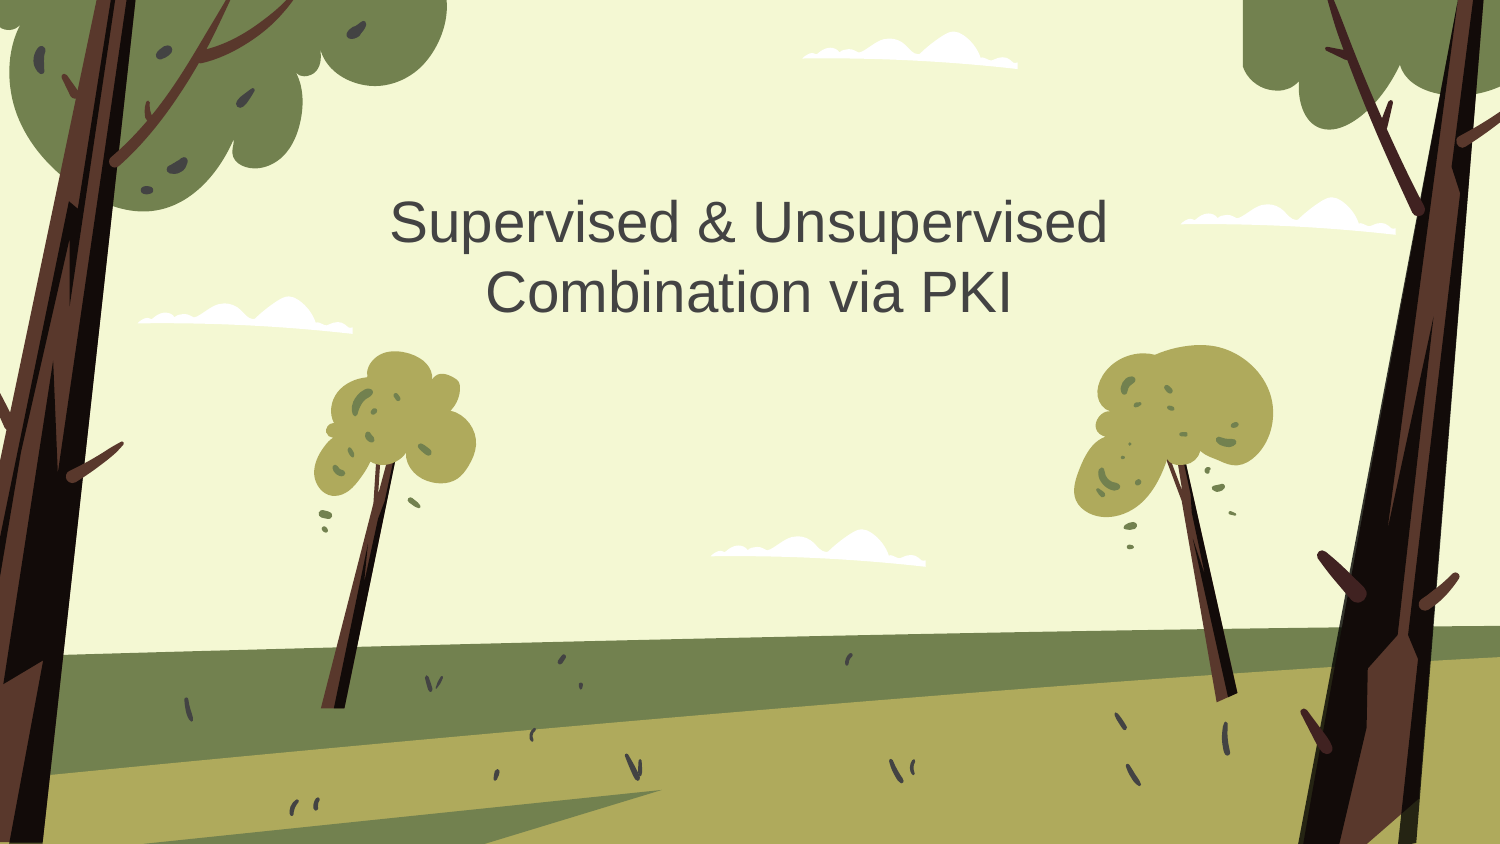

# Supervised & Unsupervised Combination via PKI